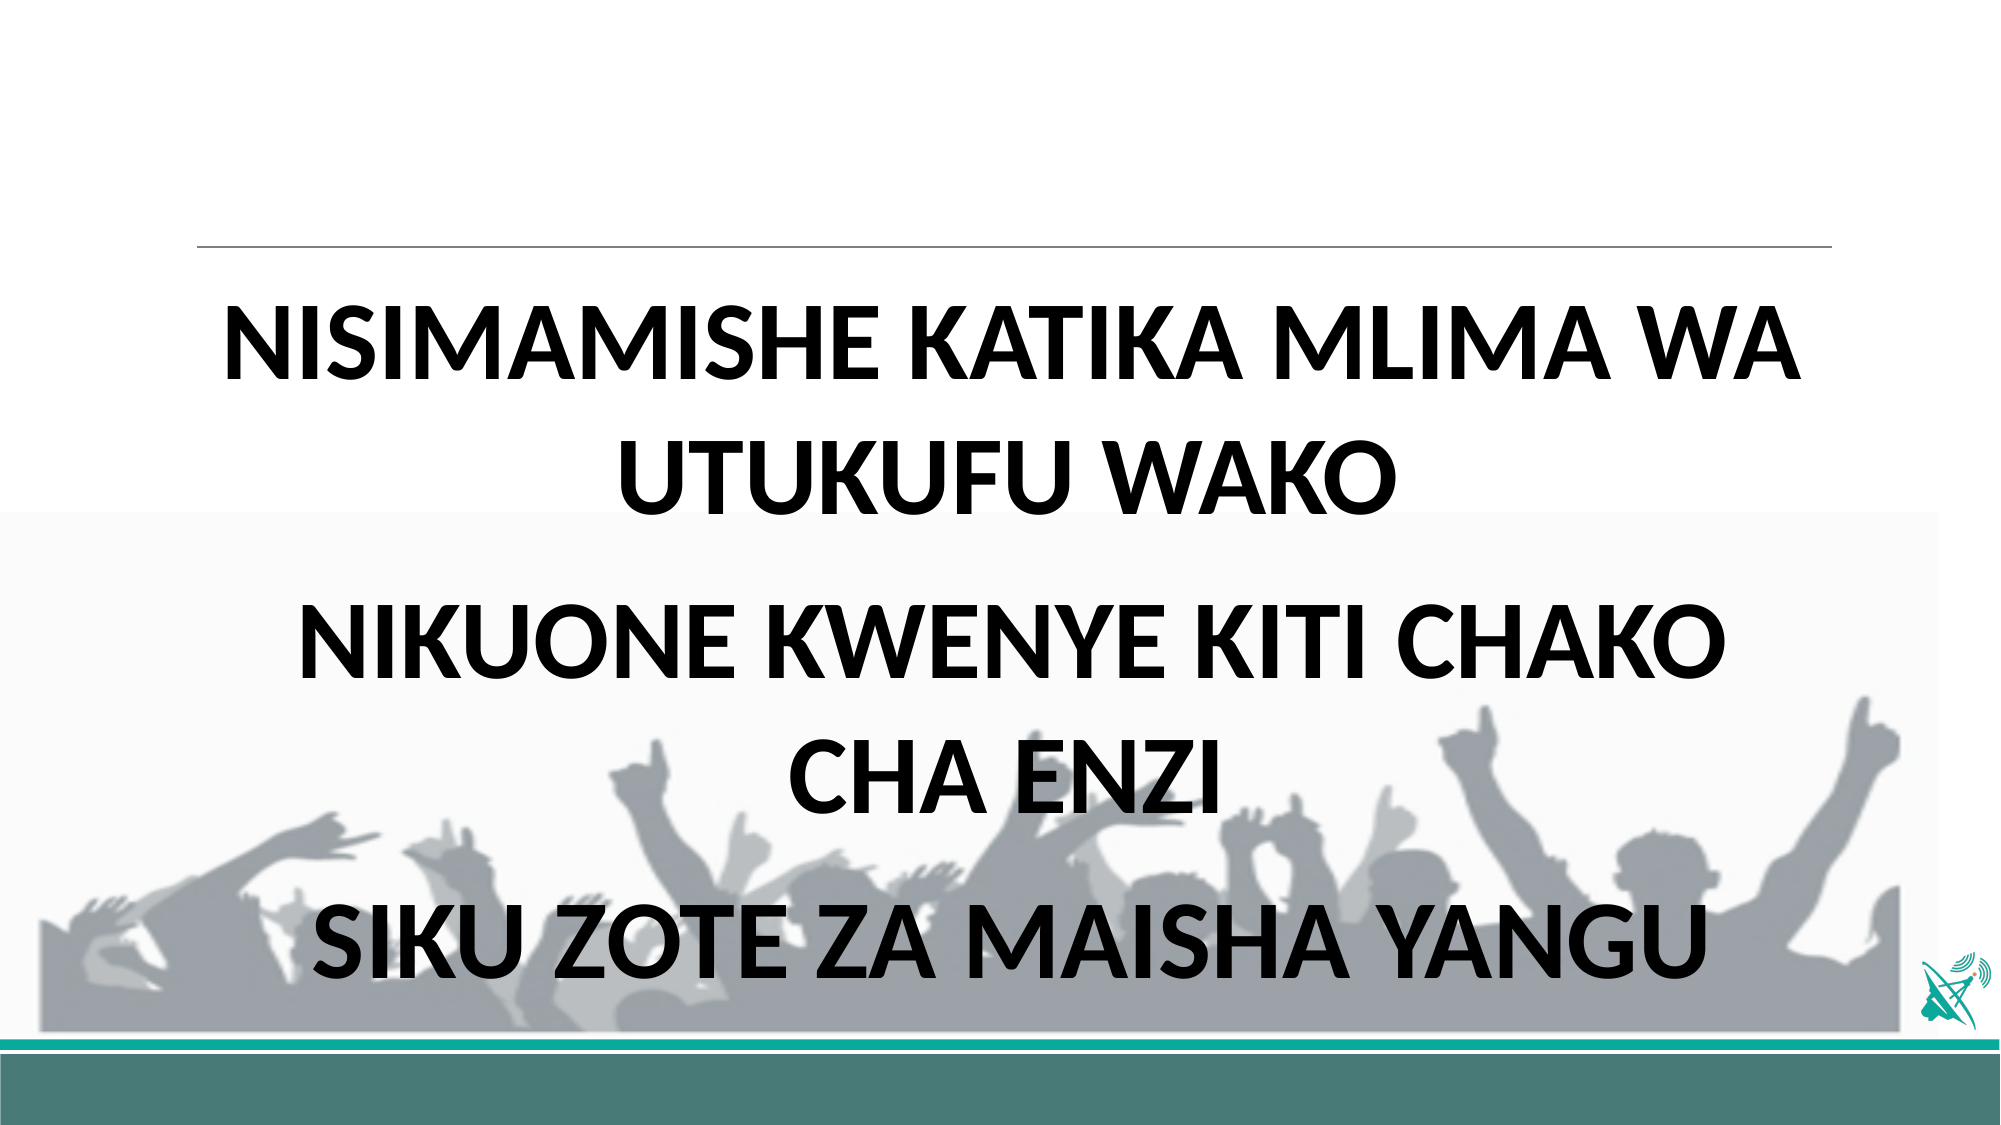

#
NISIMAMISHE KATIKA MLIMA WA UTUKUFU WAKO
NIKUONE KWENYE KITI CHAKO CHA ENZI
SIKU ZOTE ZA MAISHA YANGU